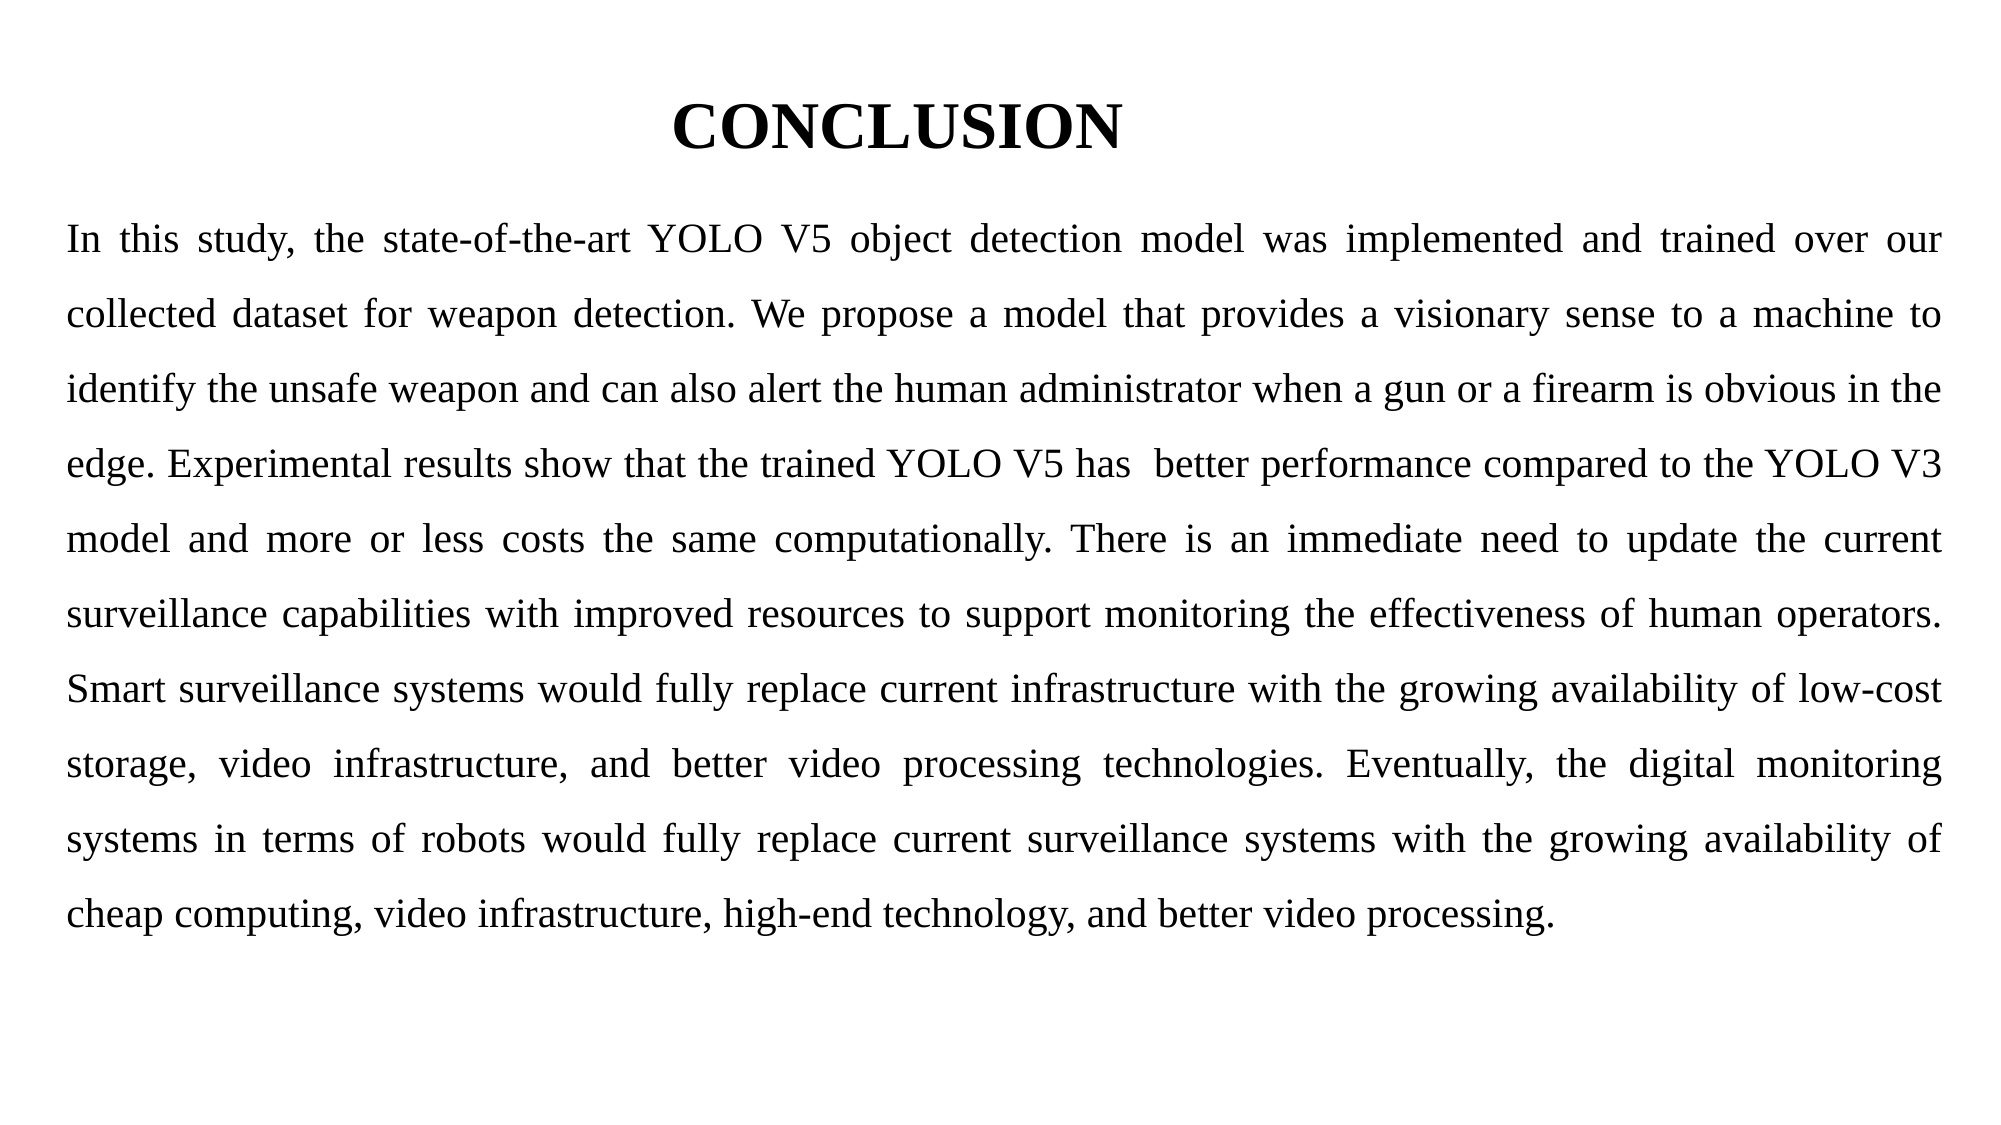

# CONCLUSION
In this study, the state-of-the-art YOLO V5 object detection model was implemented and trained over our collected dataset for weapon detection. We propose a model that provides a visionary sense to a machine to identify the unsafe weapon and can also alert the human administrator when a gun or a firearm is obvious in the edge. Experimental results show that the trained YOLO V5 has  better performance compared to the YOLO V3 model and more or less costs the same computationally. There is an immediate need to update the current surveillance capabilities with improved resources to support monitoring the effectiveness of human operators. Smart surveillance systems would fully replace current infrastructure with the growing availability of low-cost storage, video infrastructure, and better video processing technologies. Eventually, the digital monitoring systems in terms of robots would fully replace current surveillance systems with the growing availability of cheap computing, video infrastructure, high-end technology, and better video processing.